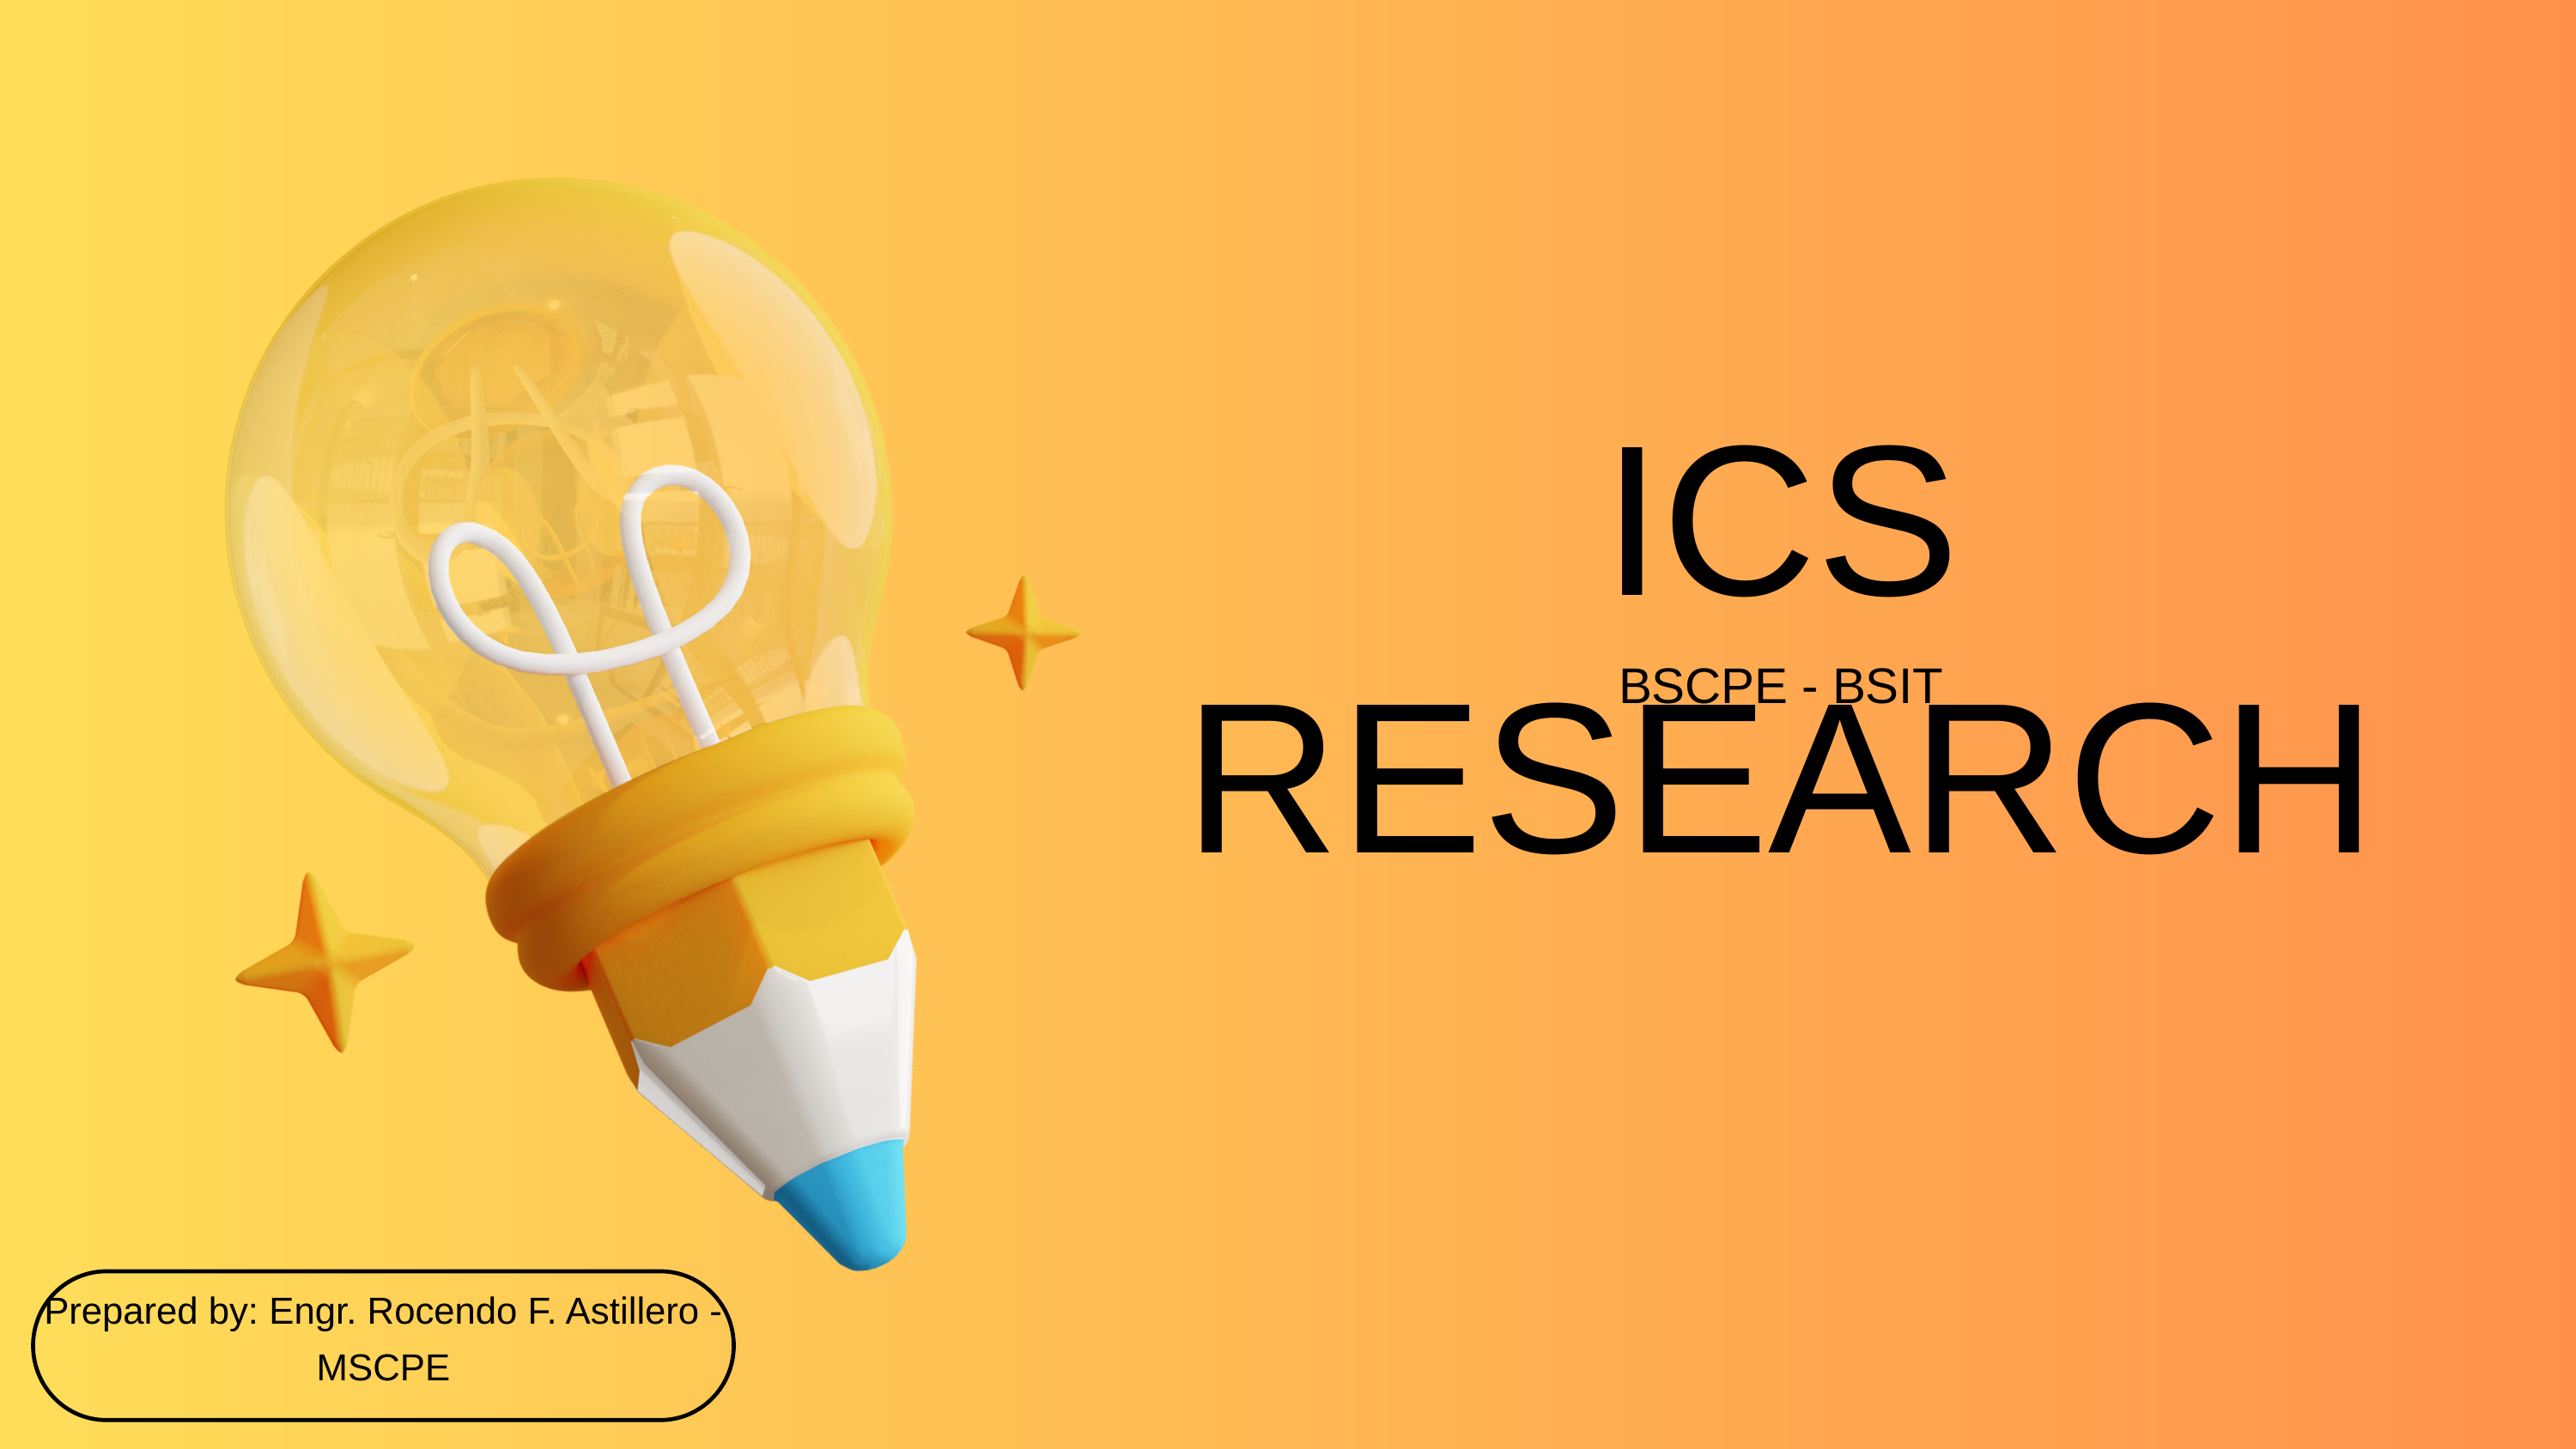

ICS RESEARCH
BSCPE - BSIT

Prepared by: Engr. Rocendo F. Astillero - MSCPE